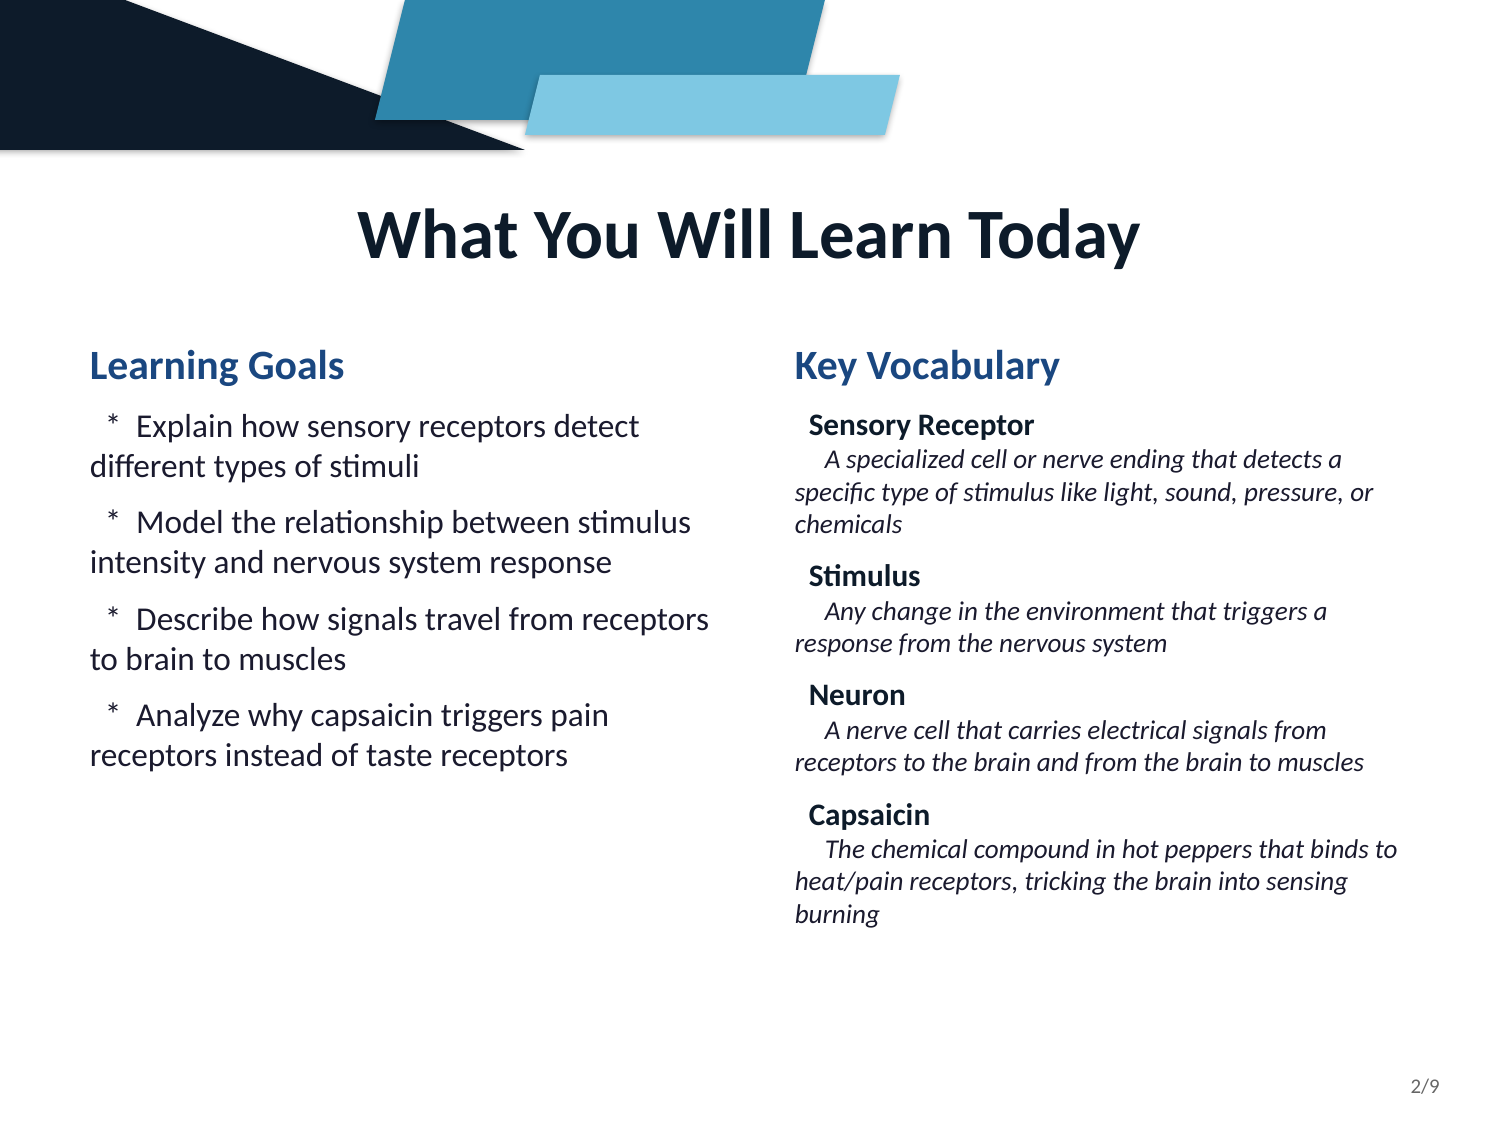

What You Will Learn Today
Learning Goals
  *  Explain how sensory receptors detect different types of stimuli
  *  Model the relationship between stimulus intensity and nervous system response
  *  Describe how signals travel from receptors to brain to muscles
  *  Analyze why capsaicin triggers pain receptors instead of taste receptors
Key Vocabulary
  Sensory Receptor
     A specialized cell or nerve ending that detects a specific type of stimulus like light, sound, pressure, or chemicals
  Stimulus
     Any change in the environment that triggers a response from the nervous system
  Neuron
     A nerve cell that carries electrical signals from receptors to the brain and from the brain to muscles
  Capsaicin
     The chemical compound in hot peppers that binds to heat/pain receptors, tricking the brain into sensing burning
2/9